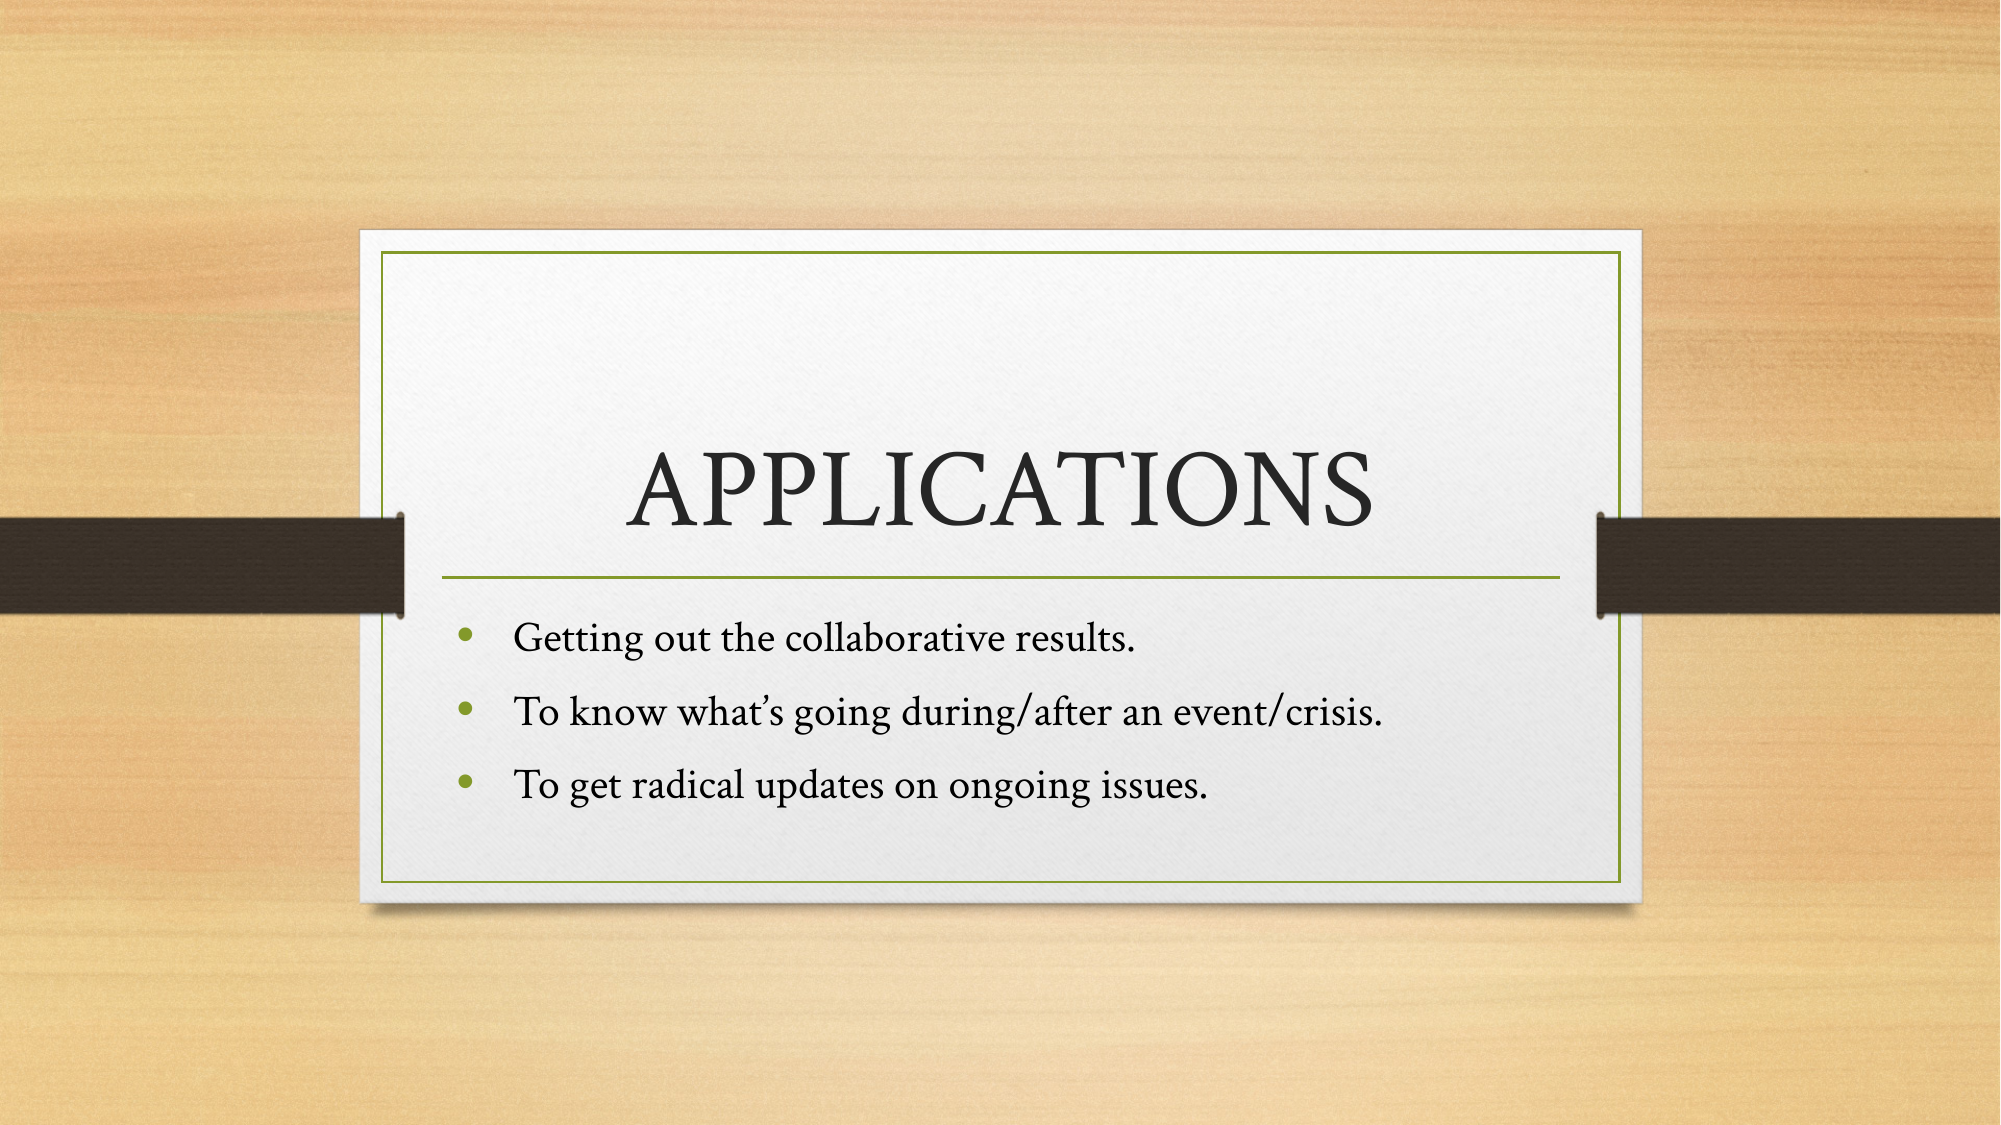

# APPLICATIONS
Getting out the collaborative results.
To know what’s going during/after an event/crisis.
To get radical updates on ongoing issues.